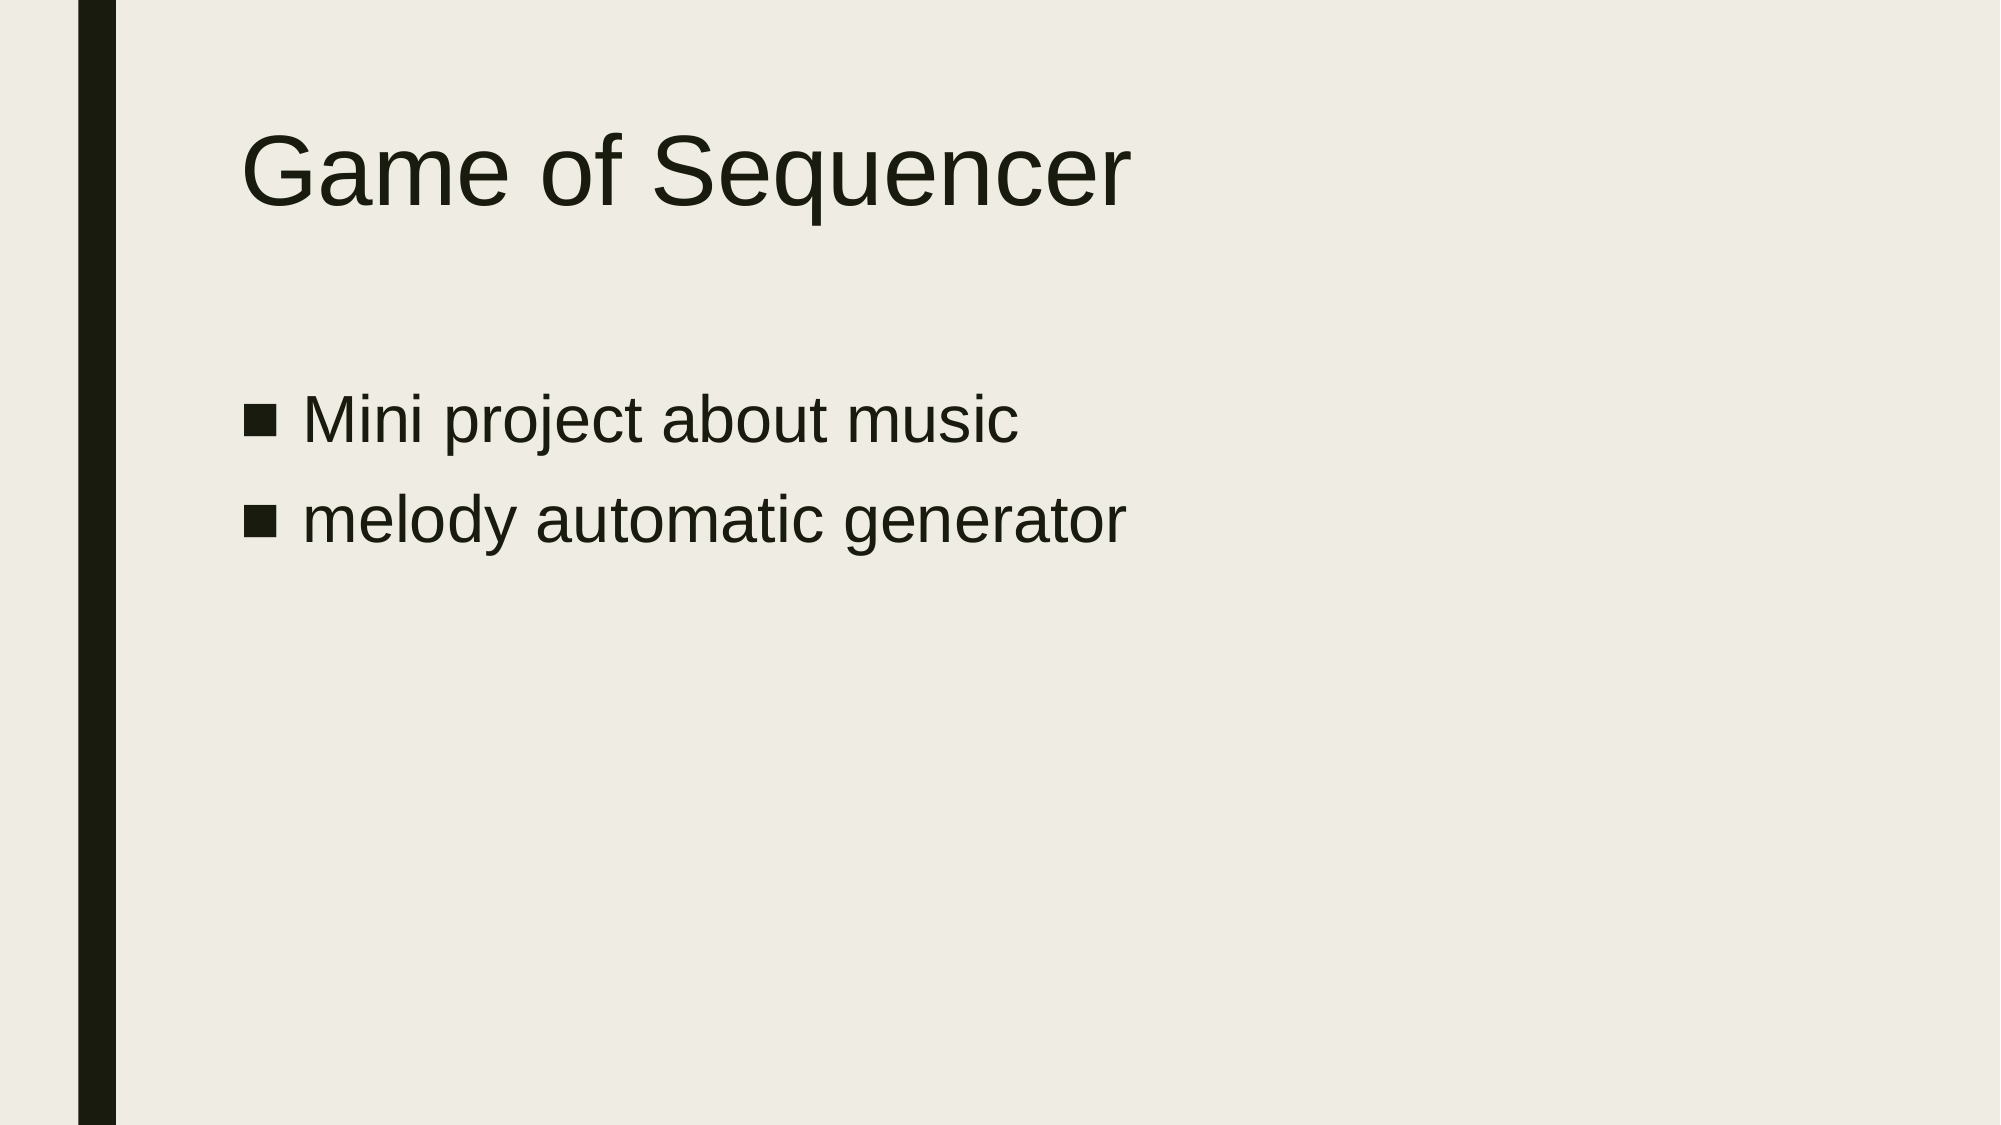

# Game of Sequencer
Mini project about music
melody automatic generator